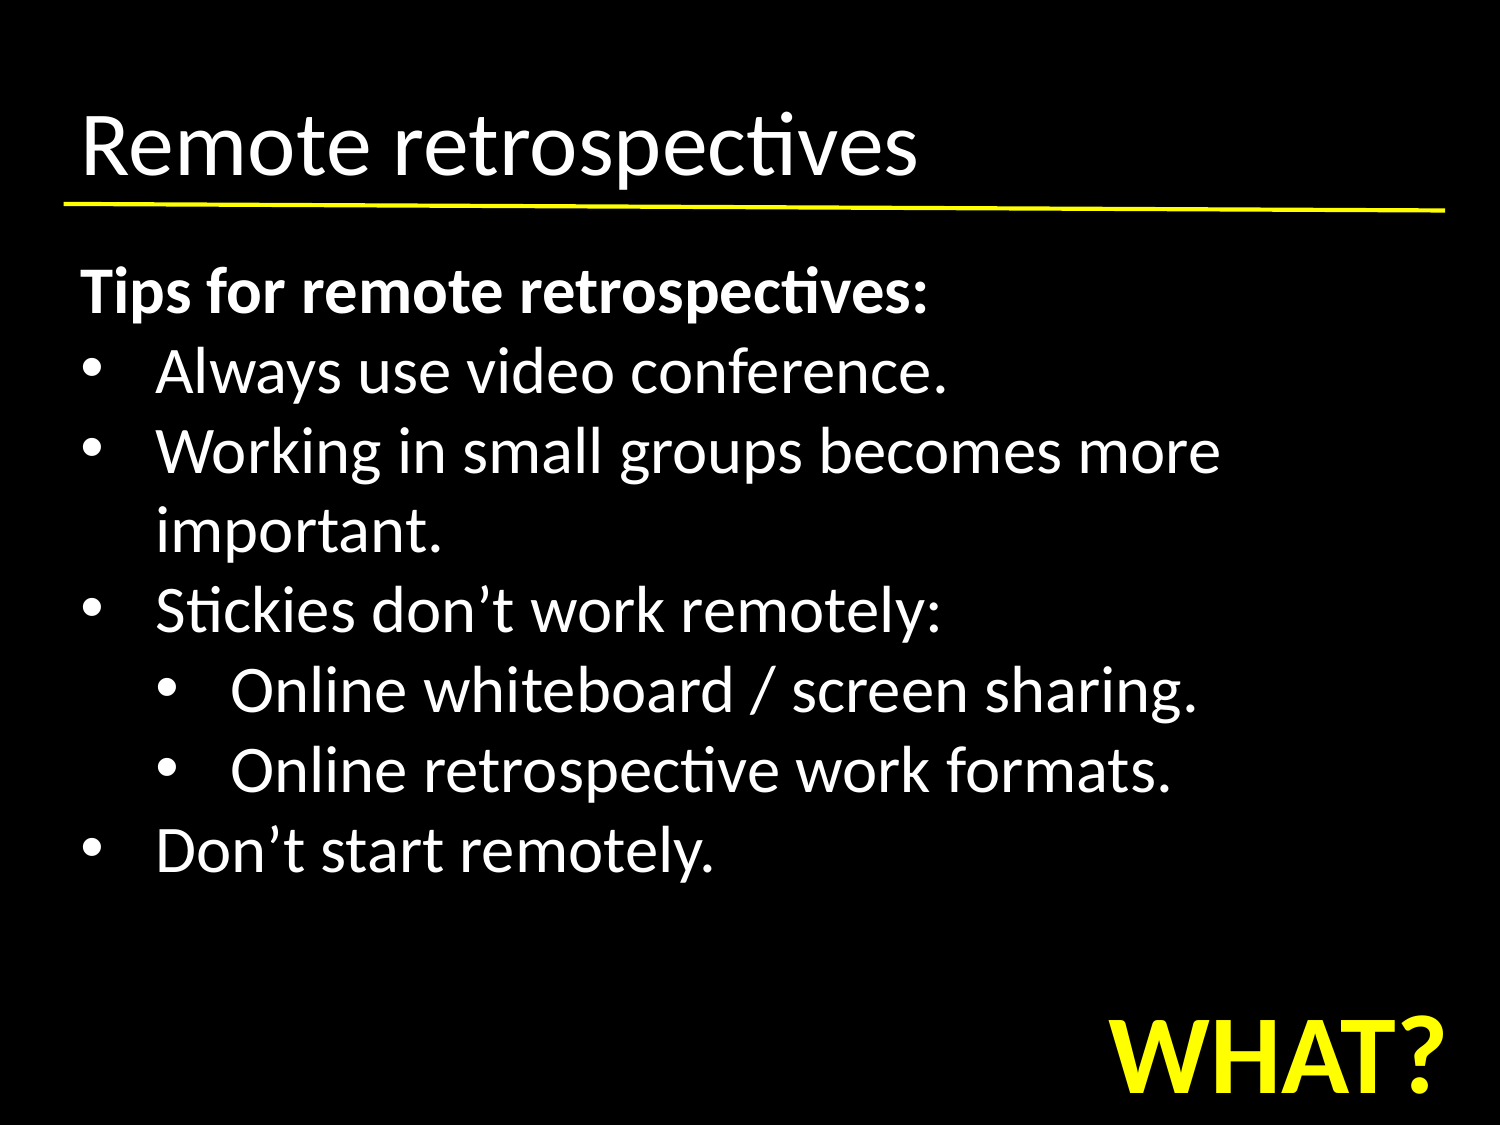

# Remote retrospectives
Tips for remote retrospectives:
Always use video conference.
Working in small groups becomes more important.
Stickies don’t work remotely:
Online whiteboard / screen sharing.
Online retrospective work formats.
Don’t start remotely.
WHAT?